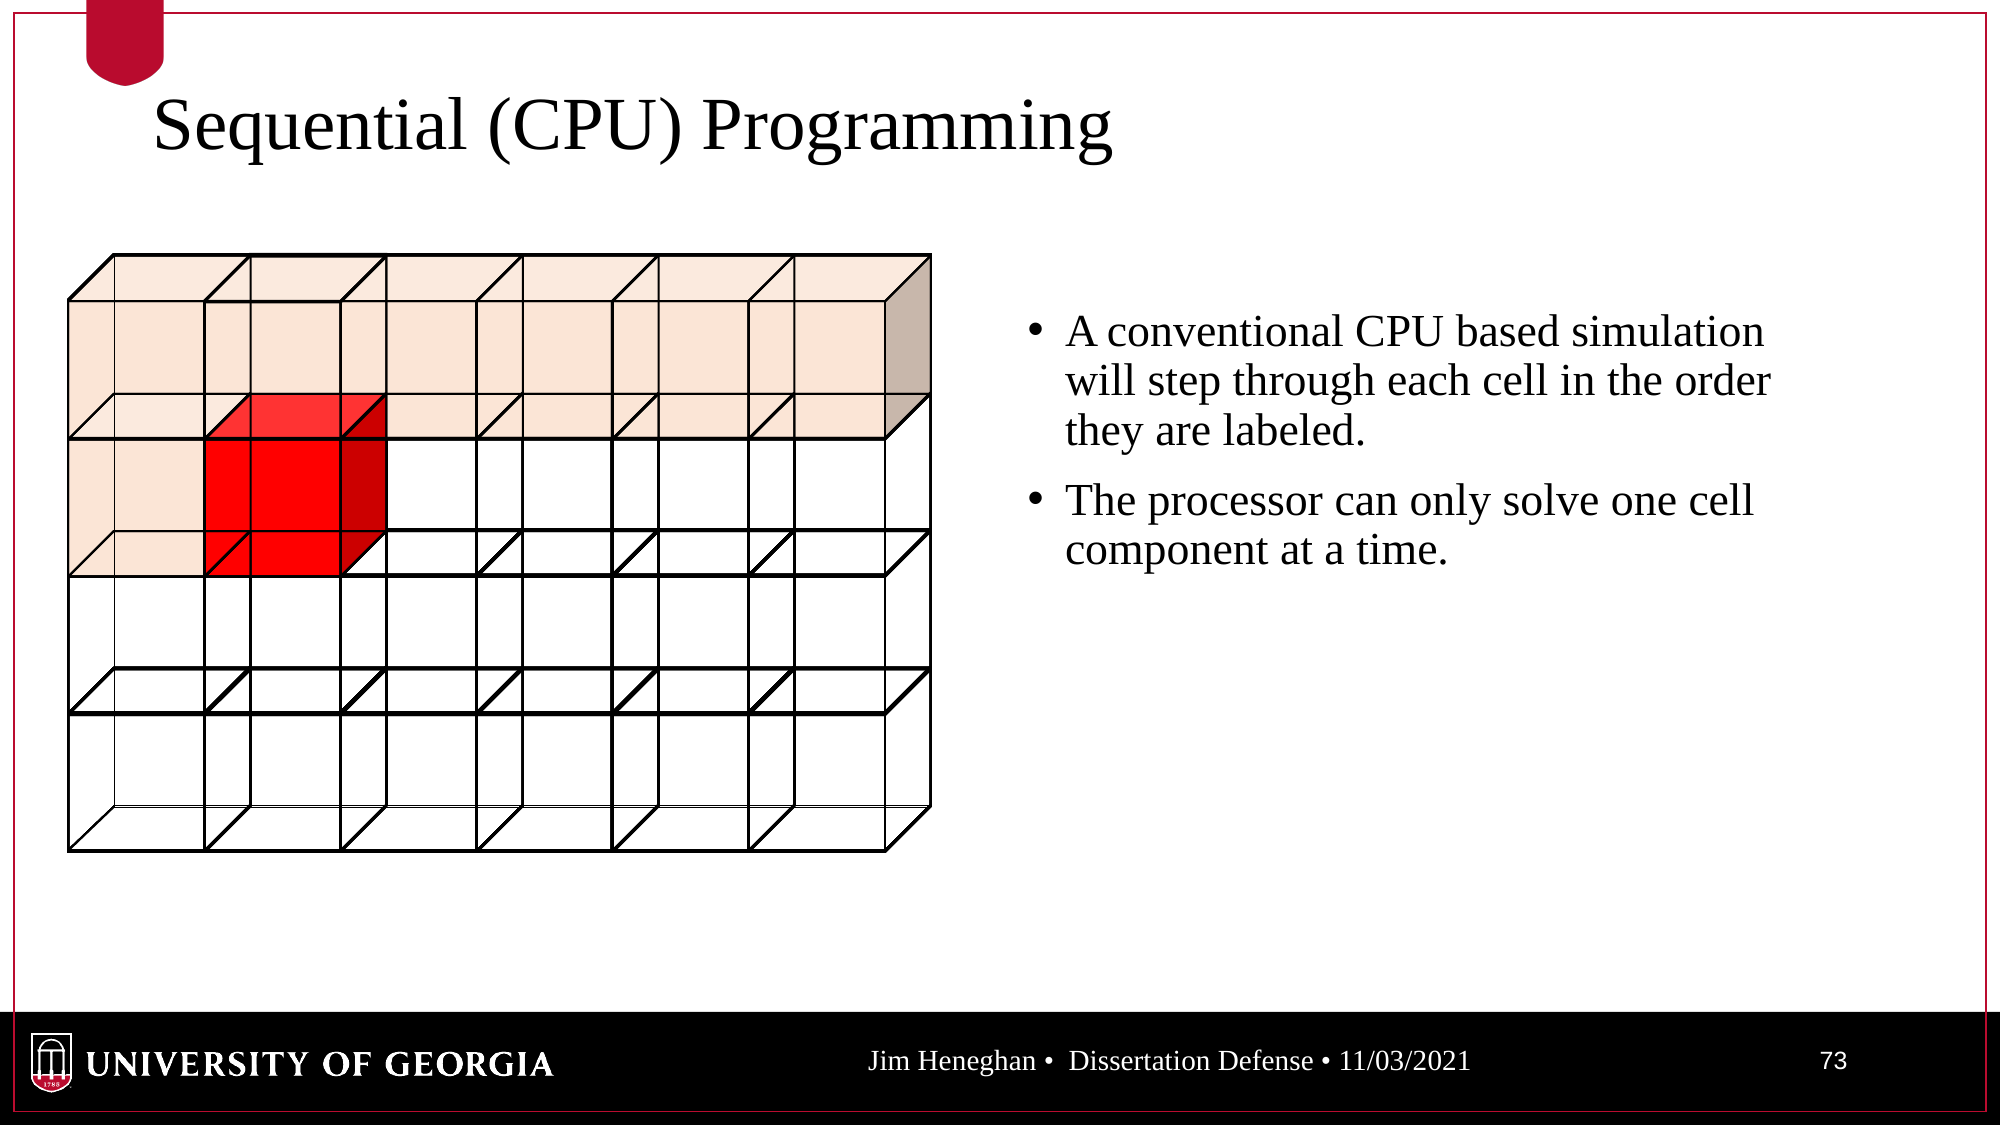

# Sequential (CPU) Programming

A conventional CPU based simulation will step through each cell in the order they are labeled.
The processor can only solve one cell component at a time.

Jim Heneghan •  Dissertation Defense • 11/03/2021
73